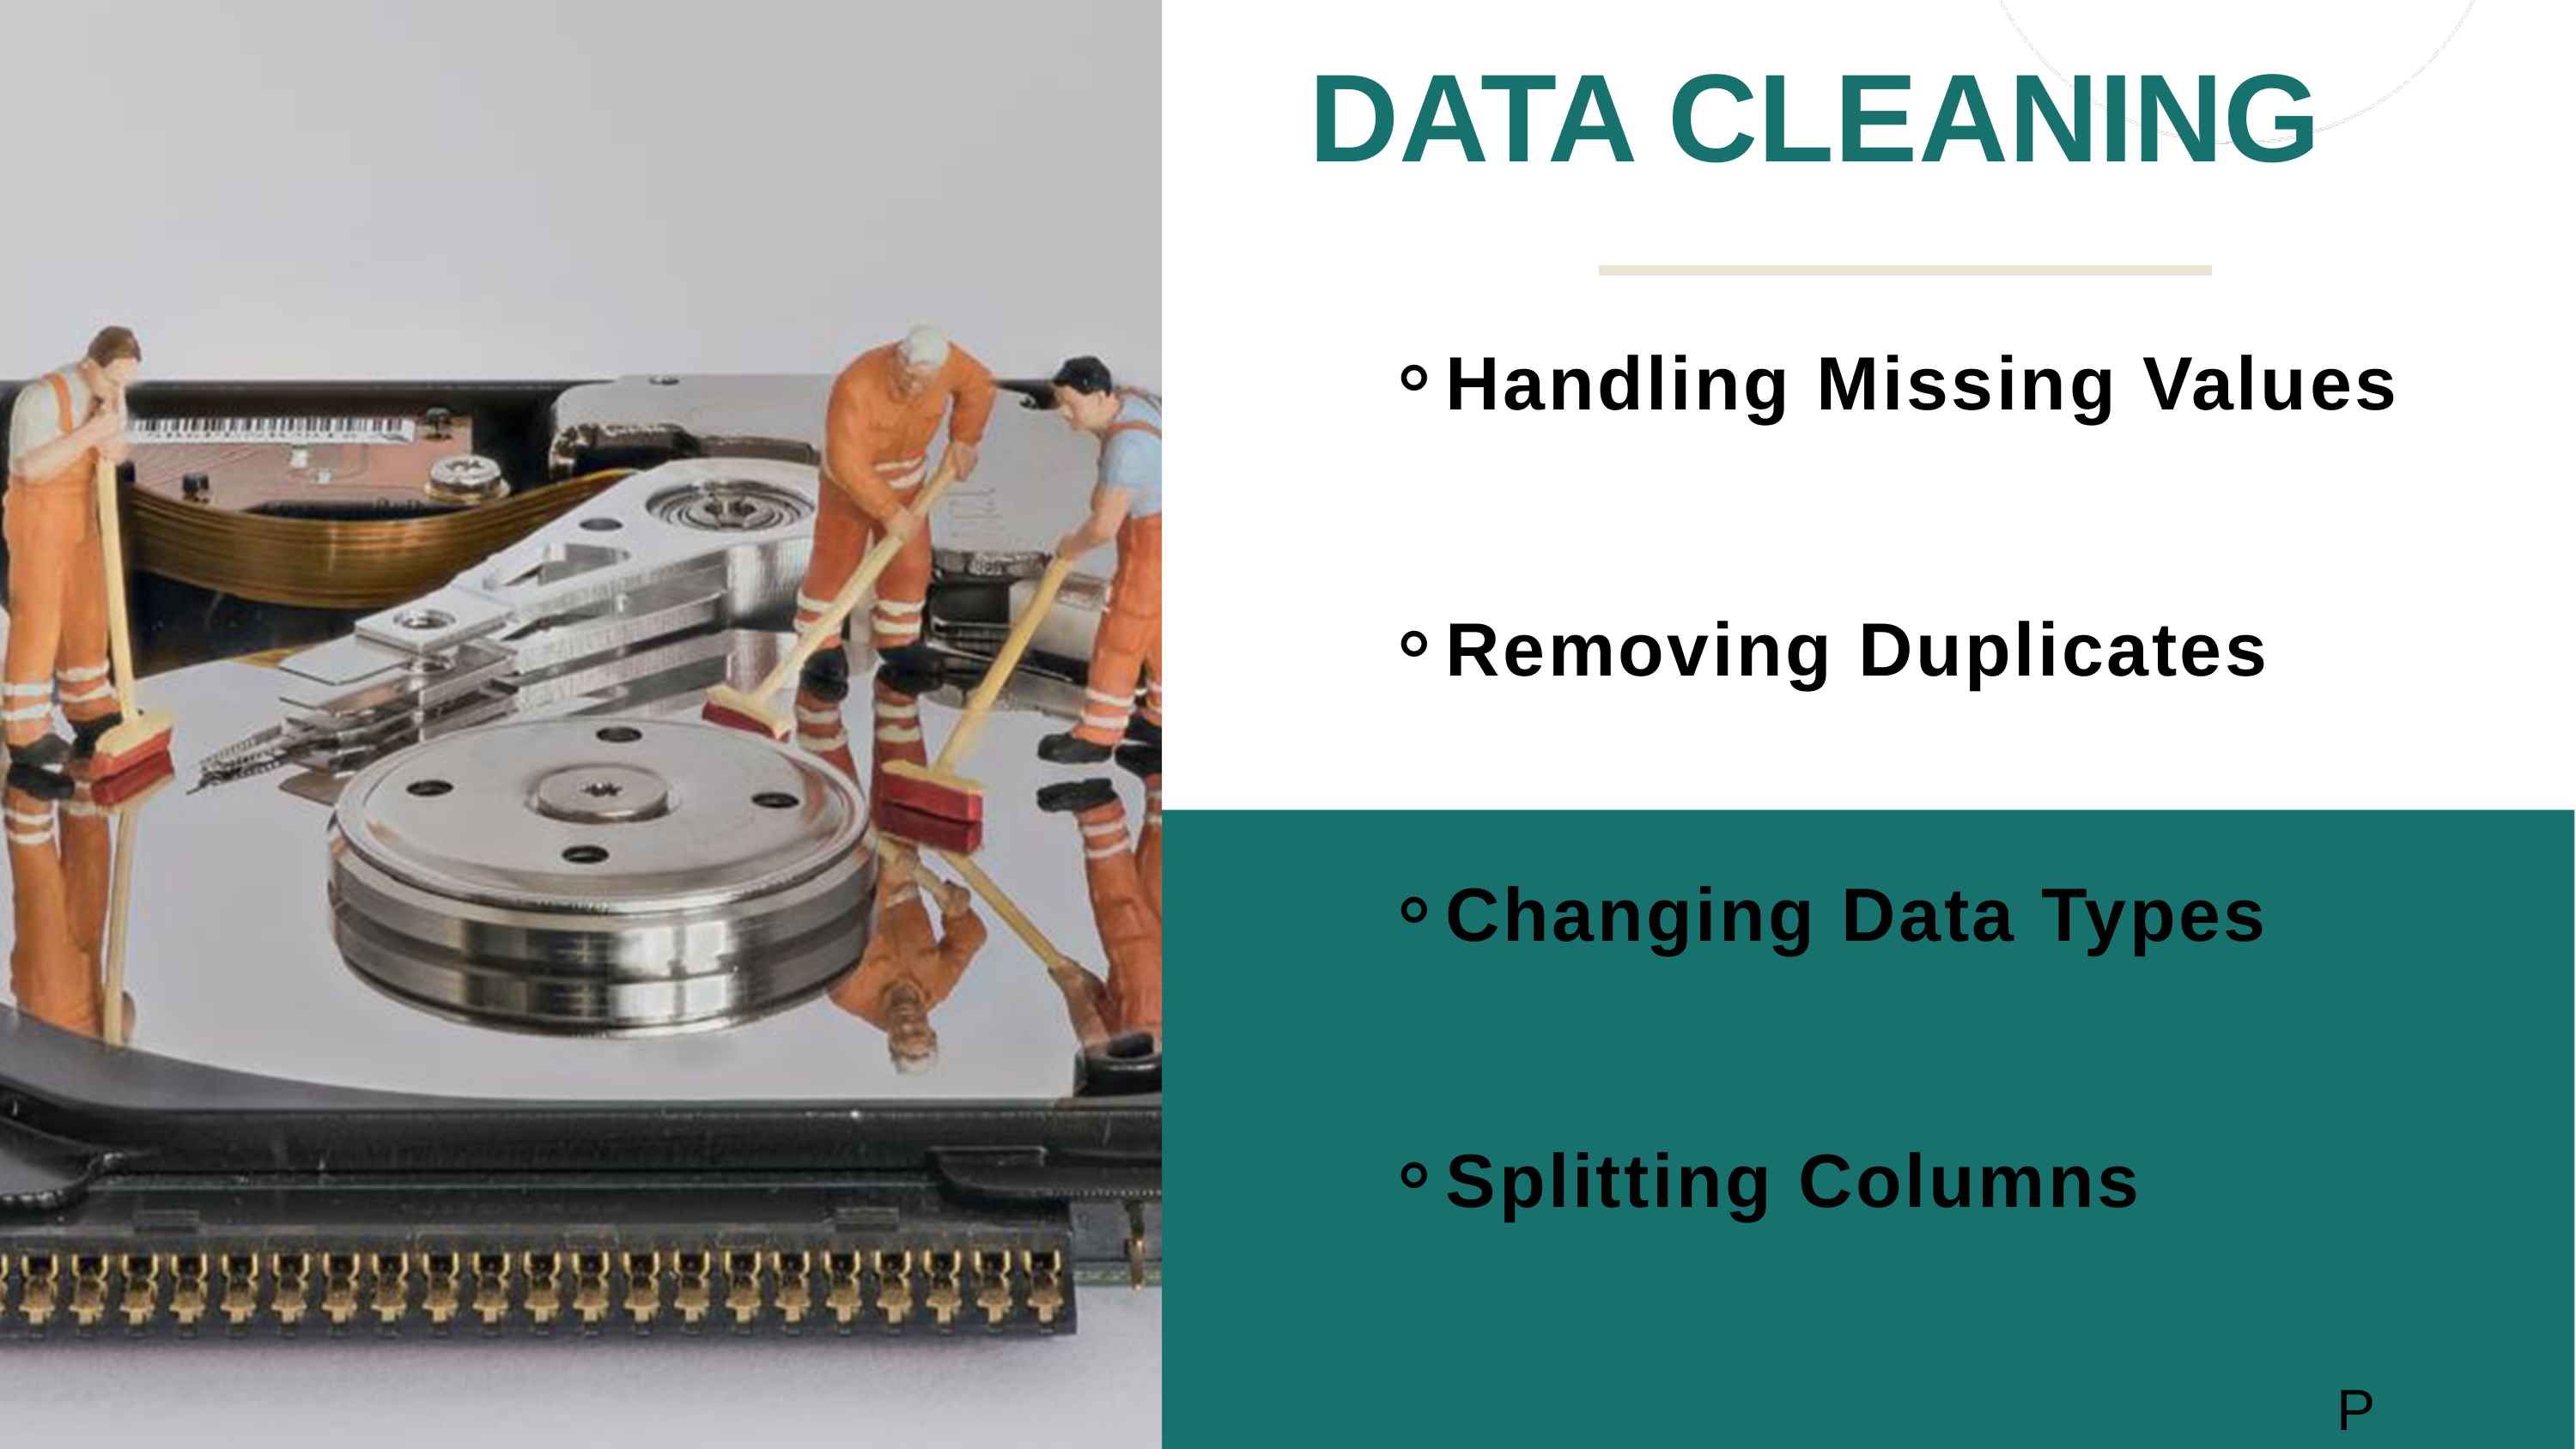

DATA CLEANING

Handling Missing Values

Removing Duplicates

Changing Data Types

Splitting Columns

Page 7